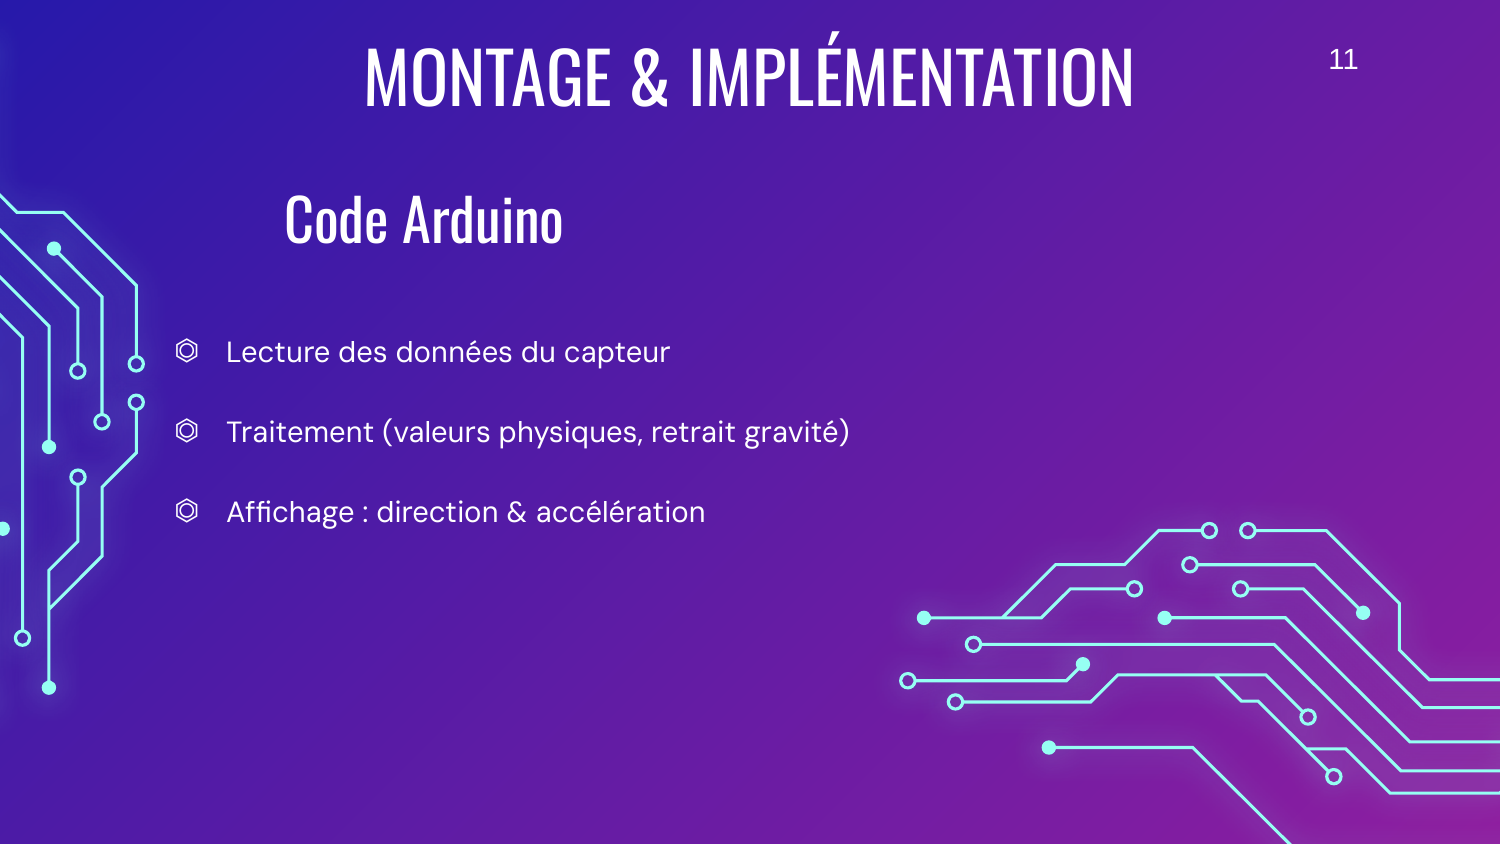

11
# MONTAGE & IMPLÉMENTATION
Code Arduino

Lecture des données du capteur

Traitement (valeurs physiques, retrait gravité)

Affichage : direction & accélération